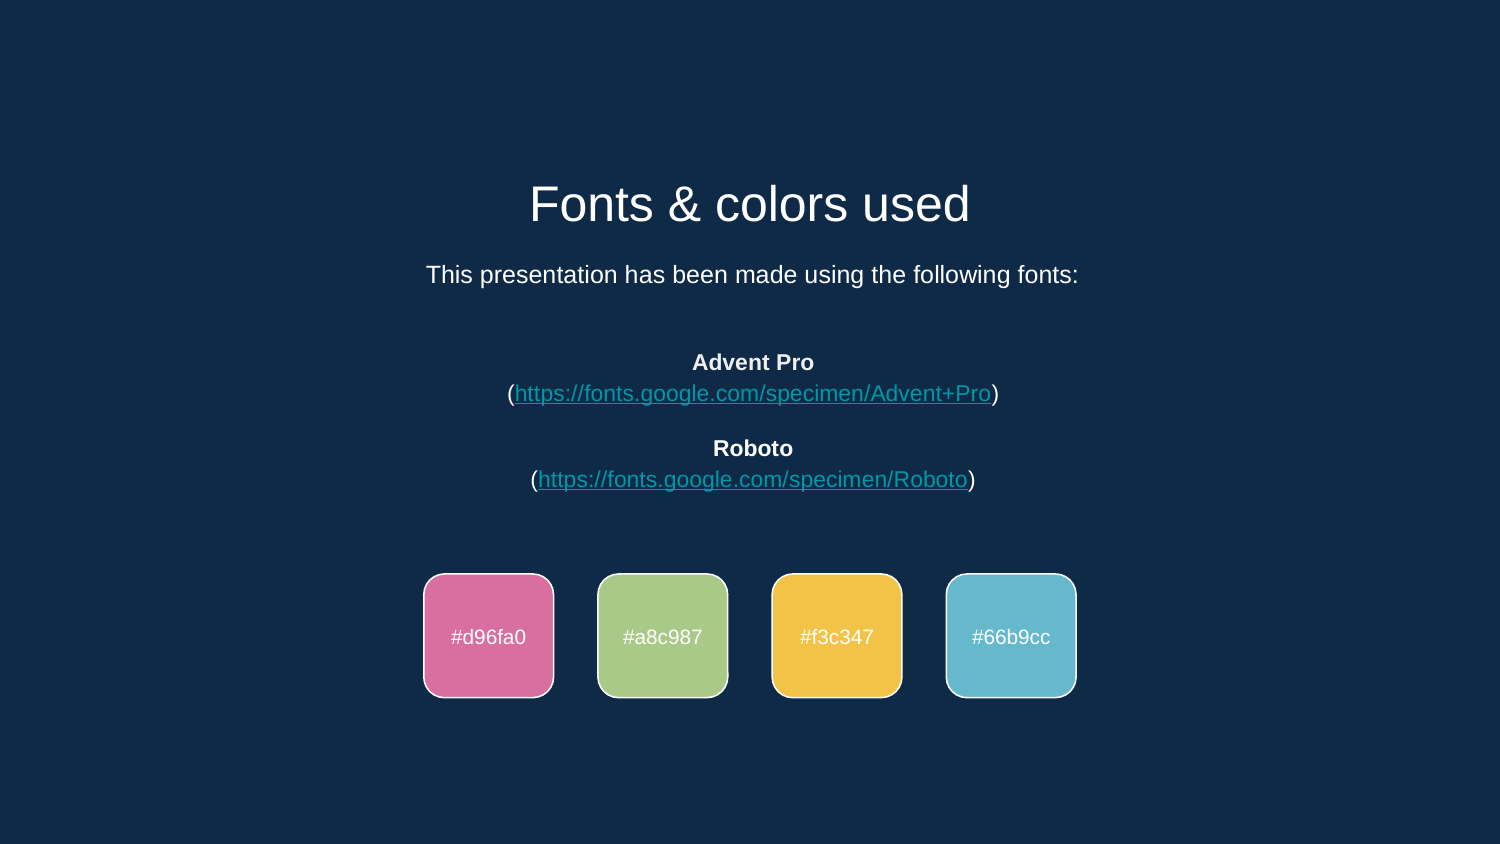

Fonts & colors used
This presentation has been made using the following fonts:

Advent Pro
(https://fonts.google.com/specimen/Advent+Pro)

Roboto
(https://fonts.google.com/specimen/Roboto)

#d96fa0
#a8c987
#f3c347
#66b9cc